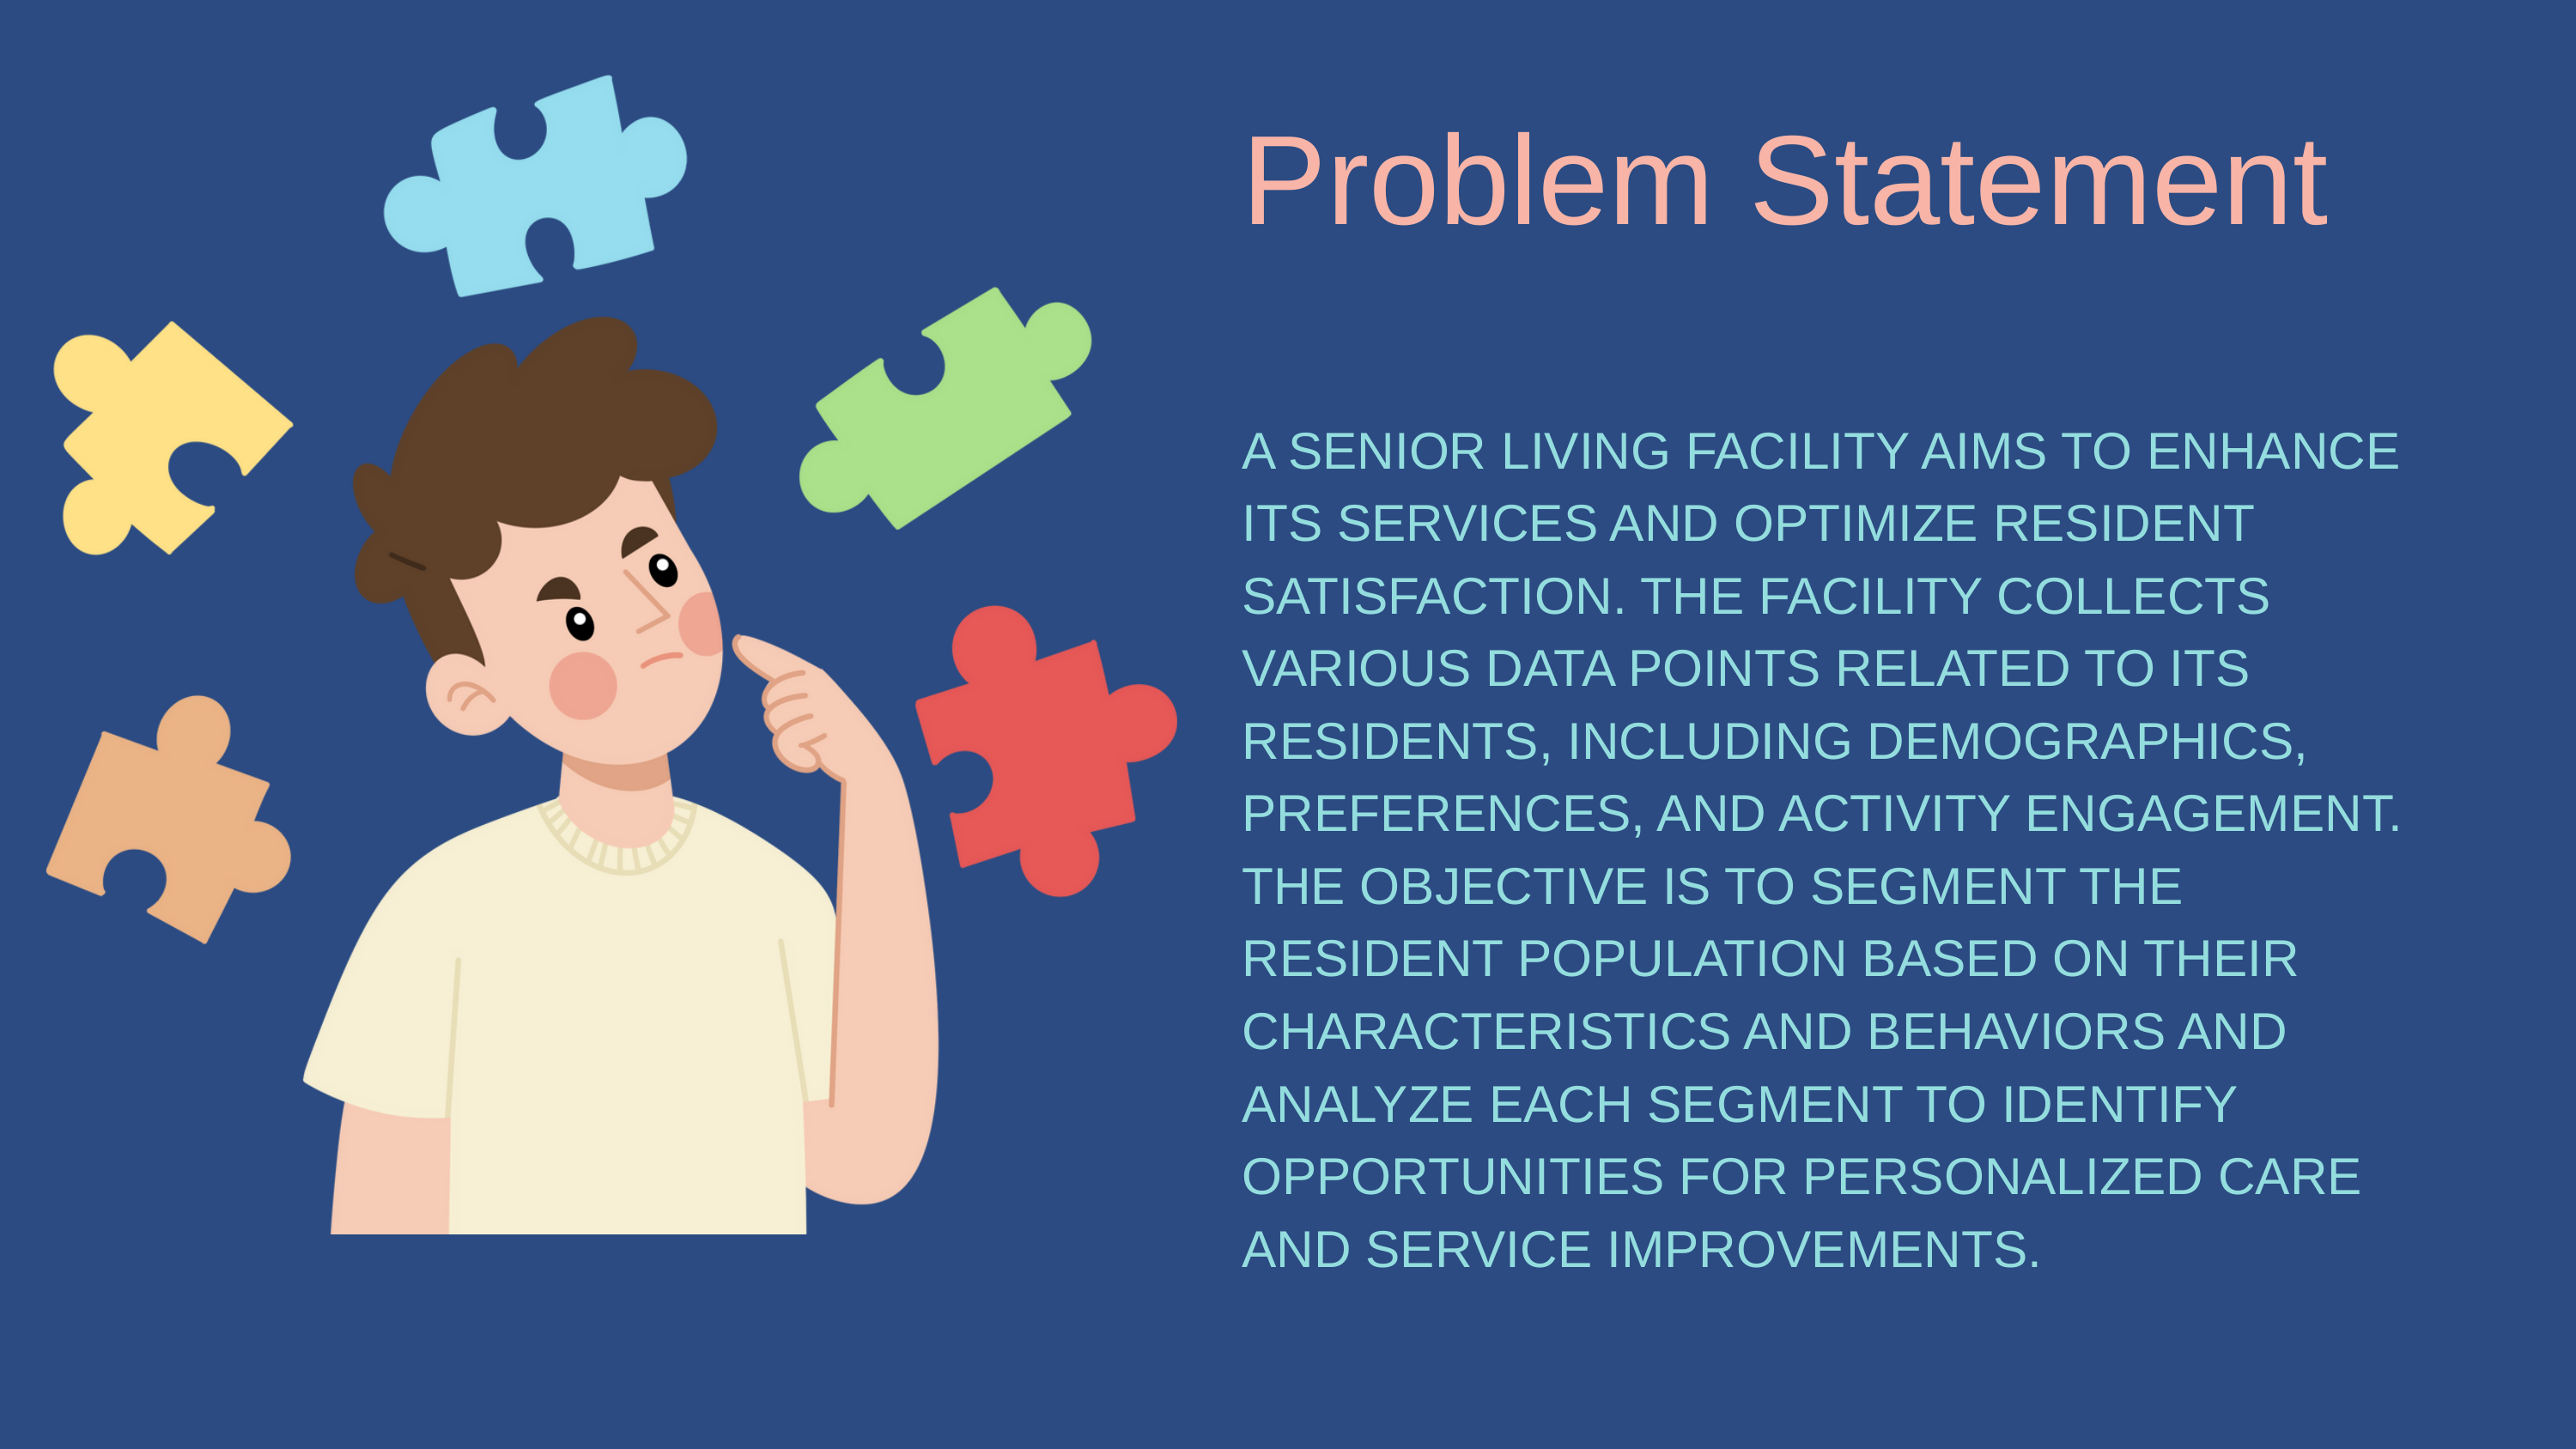

| Problem Statement |
| --- |
| A SENIOR LIVING FACILITY AIMS TO ENHANCE ITS SERVICES AND OPTIMIZE RESIDENT SATISFACTION. THE FACILITY COLLECTS VARIOUS DATA POINTS RELATED TO ITS RESIDENTS, INCLUDING DEMOGRAPHICS, PREFERENCES, AND ACTIVITY ENGAGEMENT. THE OBJECTIVE IS TO SEGMENT THE RESIDENT POPULATION BASED ON THEIR CHARACTERISTICS AND BEHAVIORS AND ANALYZE EACH SEGMENT TO IDENTIFY OPPORTUNITIES FOR PERSONALIZED CARE AND SERVICE IMPROVEMENTS. |
|  |